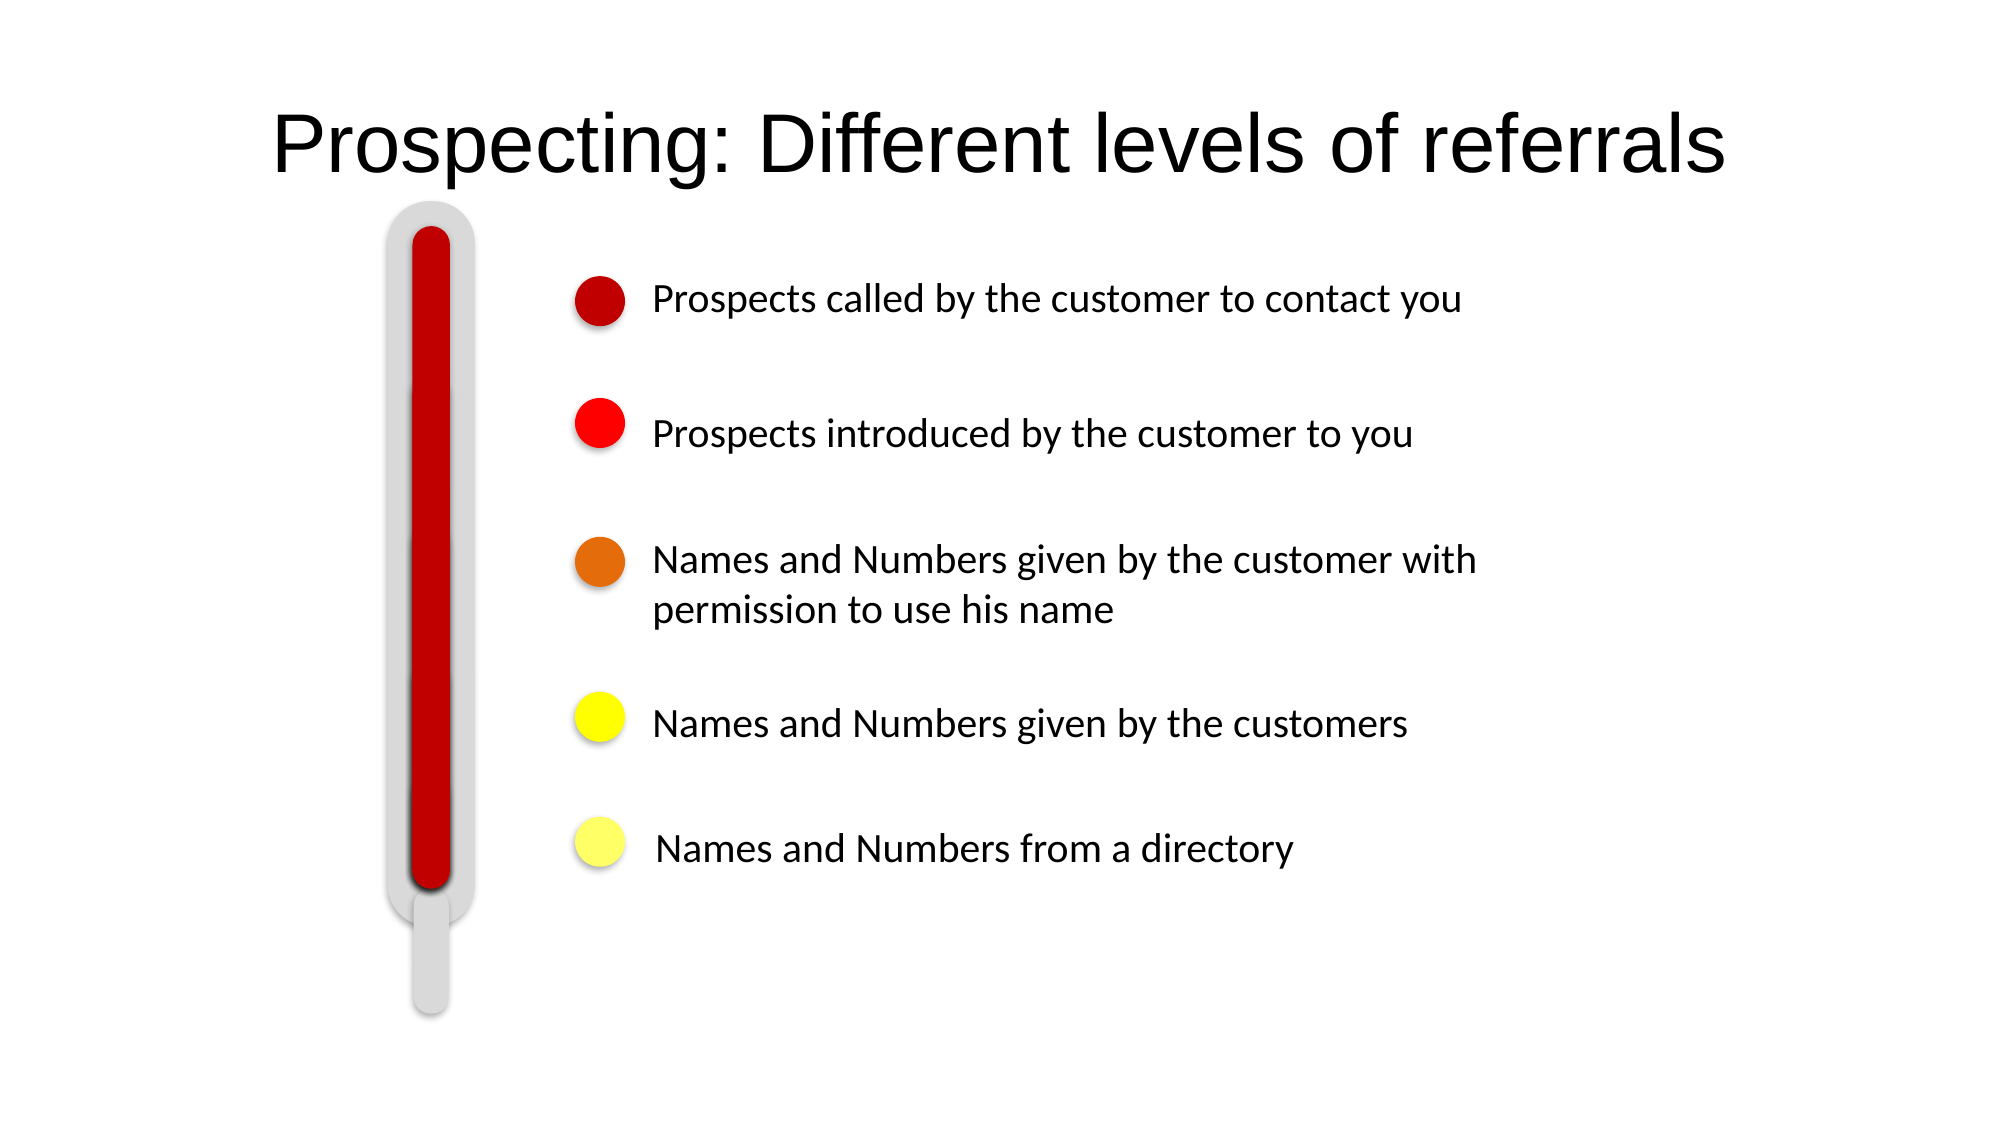

# Prospecting: Different levels of referrals

Prospects called by the customer to contact you

Prospects introduced by the customer to you
Names and Numbers given by the customer with permission to use his name

Names and Numbers given by the customers

Names and Numbers from a directory